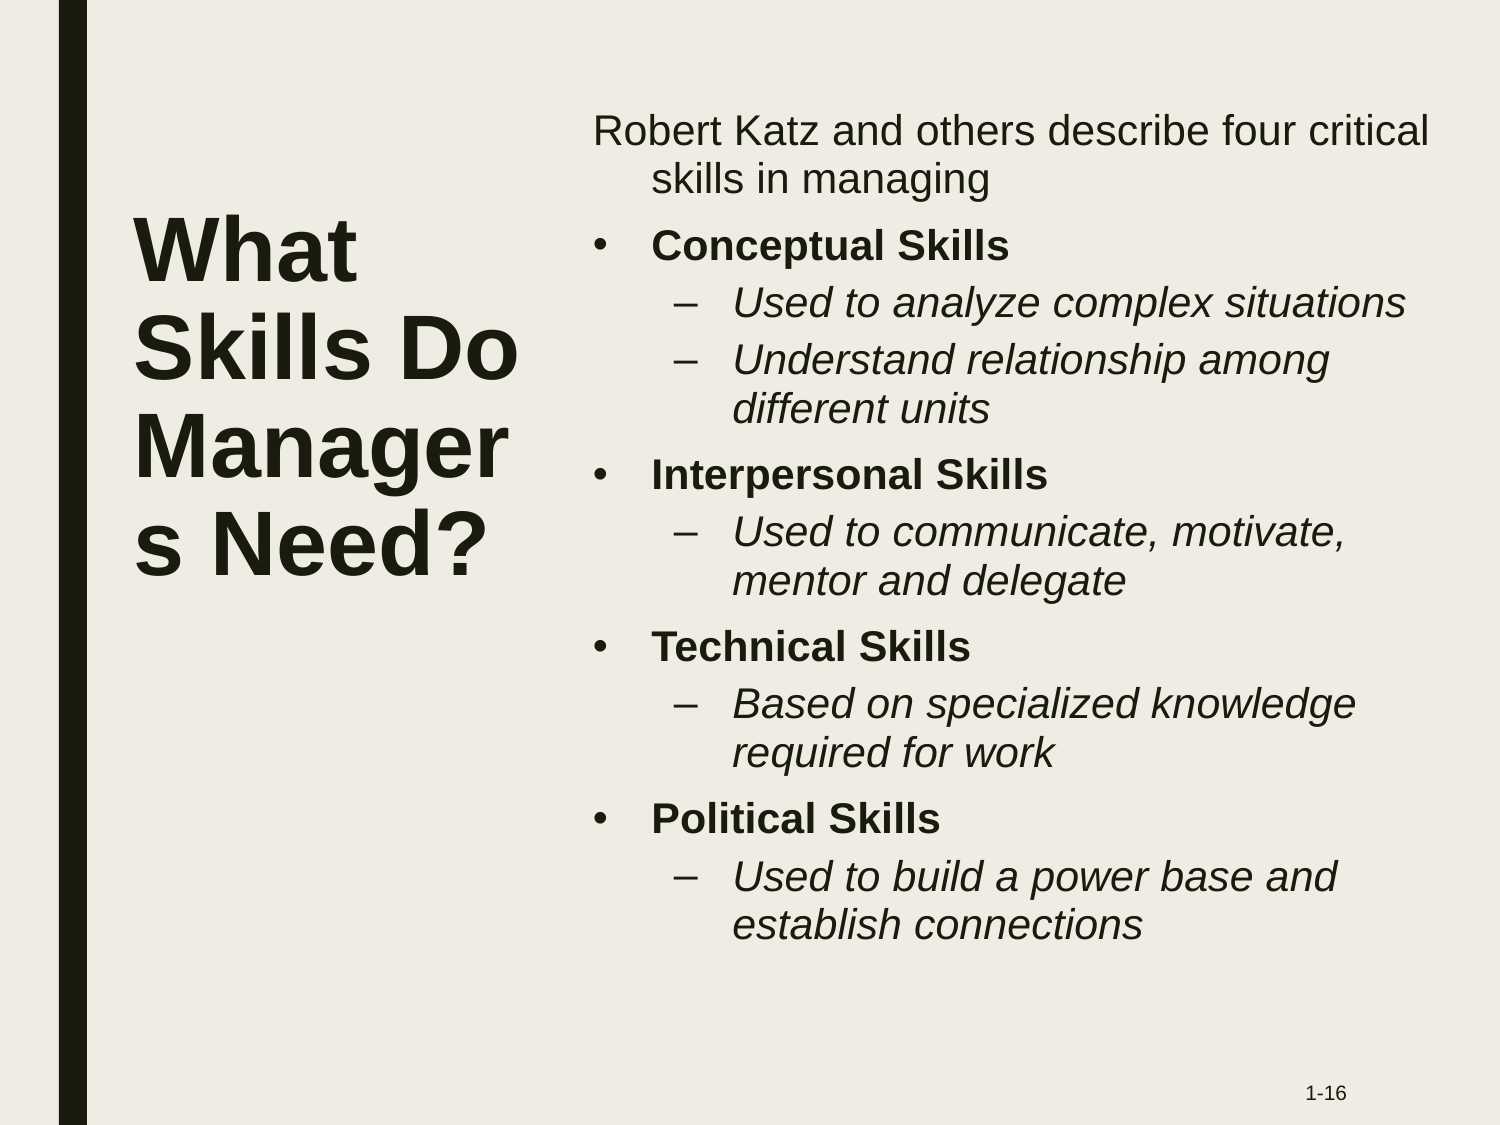

Robert Katz and others describe four critical skills in managing
Conceptual Skills
Used to analyze complex situations
Understand relationship among different units
Interpersonal Skills
Used to communicate, motivate, mentor and delegate
Technical Skills
Based on specialized knowledge required for work
Political Skills
Used to build a power base and establish connections
# What Skills Do Managers Need?
1-16